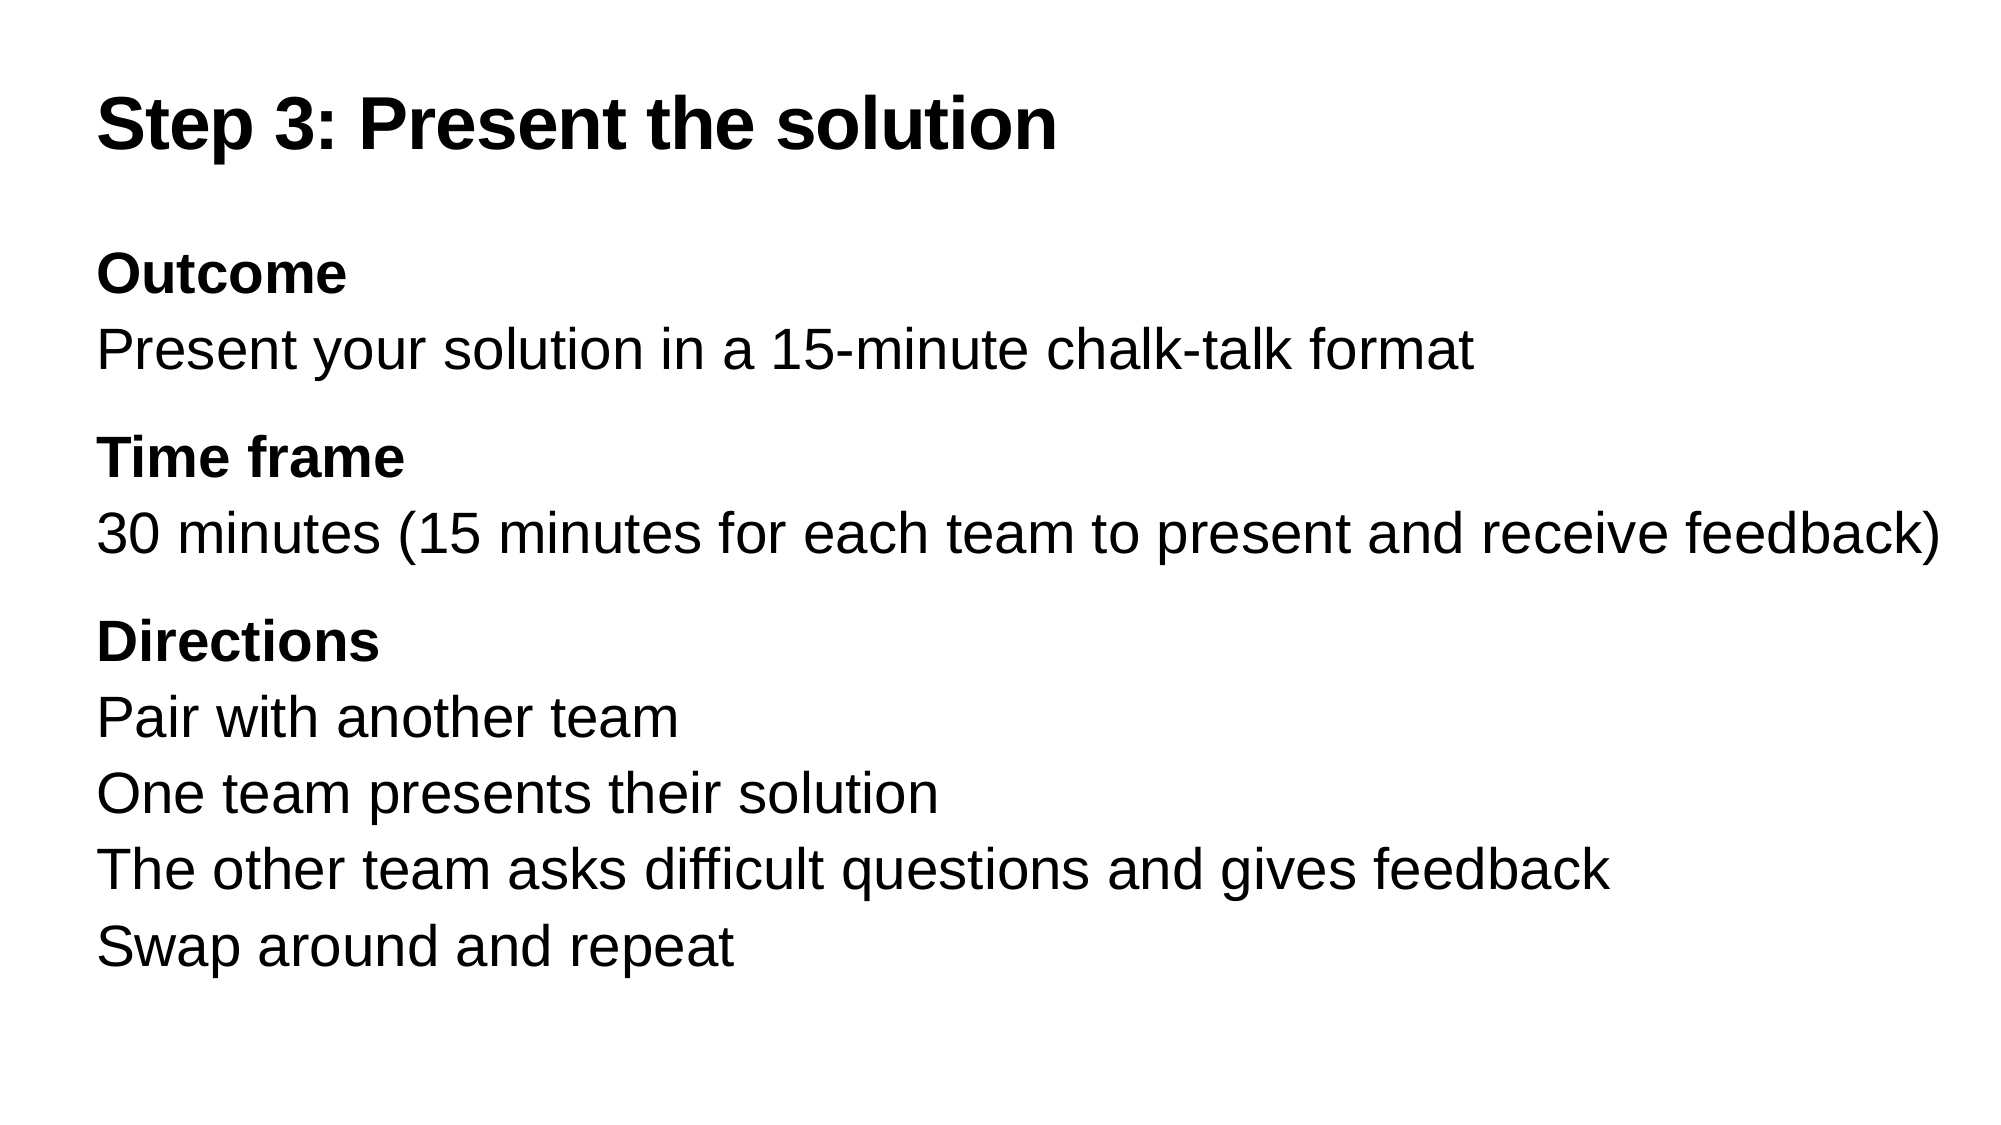

# Step 3: Present the solution
Outcome
Present your solution in a 15-minute chalk-talk format
Time frame
30 minutes (15 minutes for each team to present and receive feedback)
Directions
Pair with another team
One team presents their solution
The other team asks difficult questions and gives feedback
Swap around and repeat